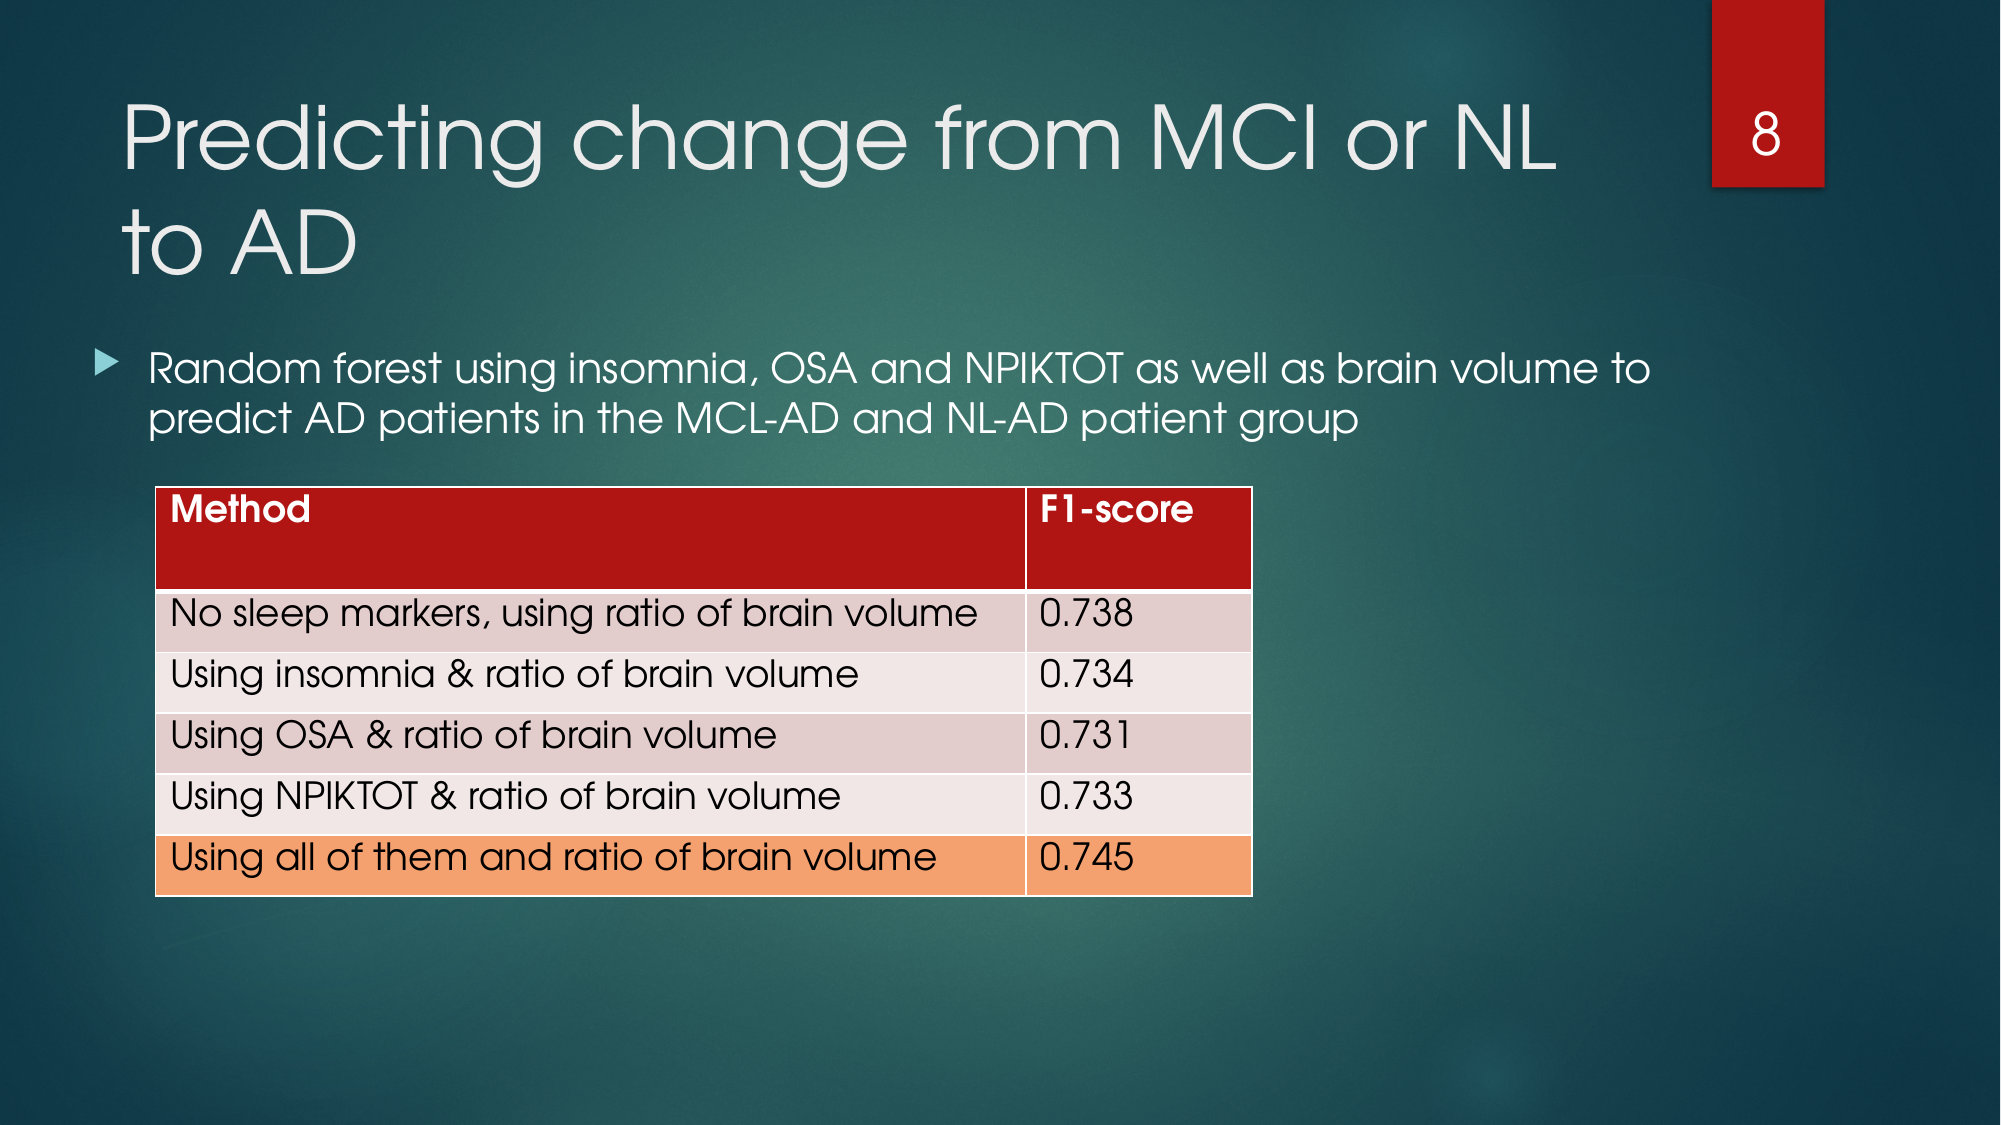

8
# Predicting change from MCI or NL to AD

Random forest using insomnia, OSA and NPIKTOT as well as brain volume to predict AD patients in the MCL-AD and NL-AD patient group

| Method | F1-score |
| --- | --- |
| No sleep markers, using ratio of brain volume | 0.738 |
| Using insomnia & ratio of brain volume | 0.734 |
| Using OSA & ratio of brain volume | 0.731 |
| Using NPIKTOT & ratio of brain volume | 0.733 |
| Using all of them and ratio of brain volume | 0.745 |